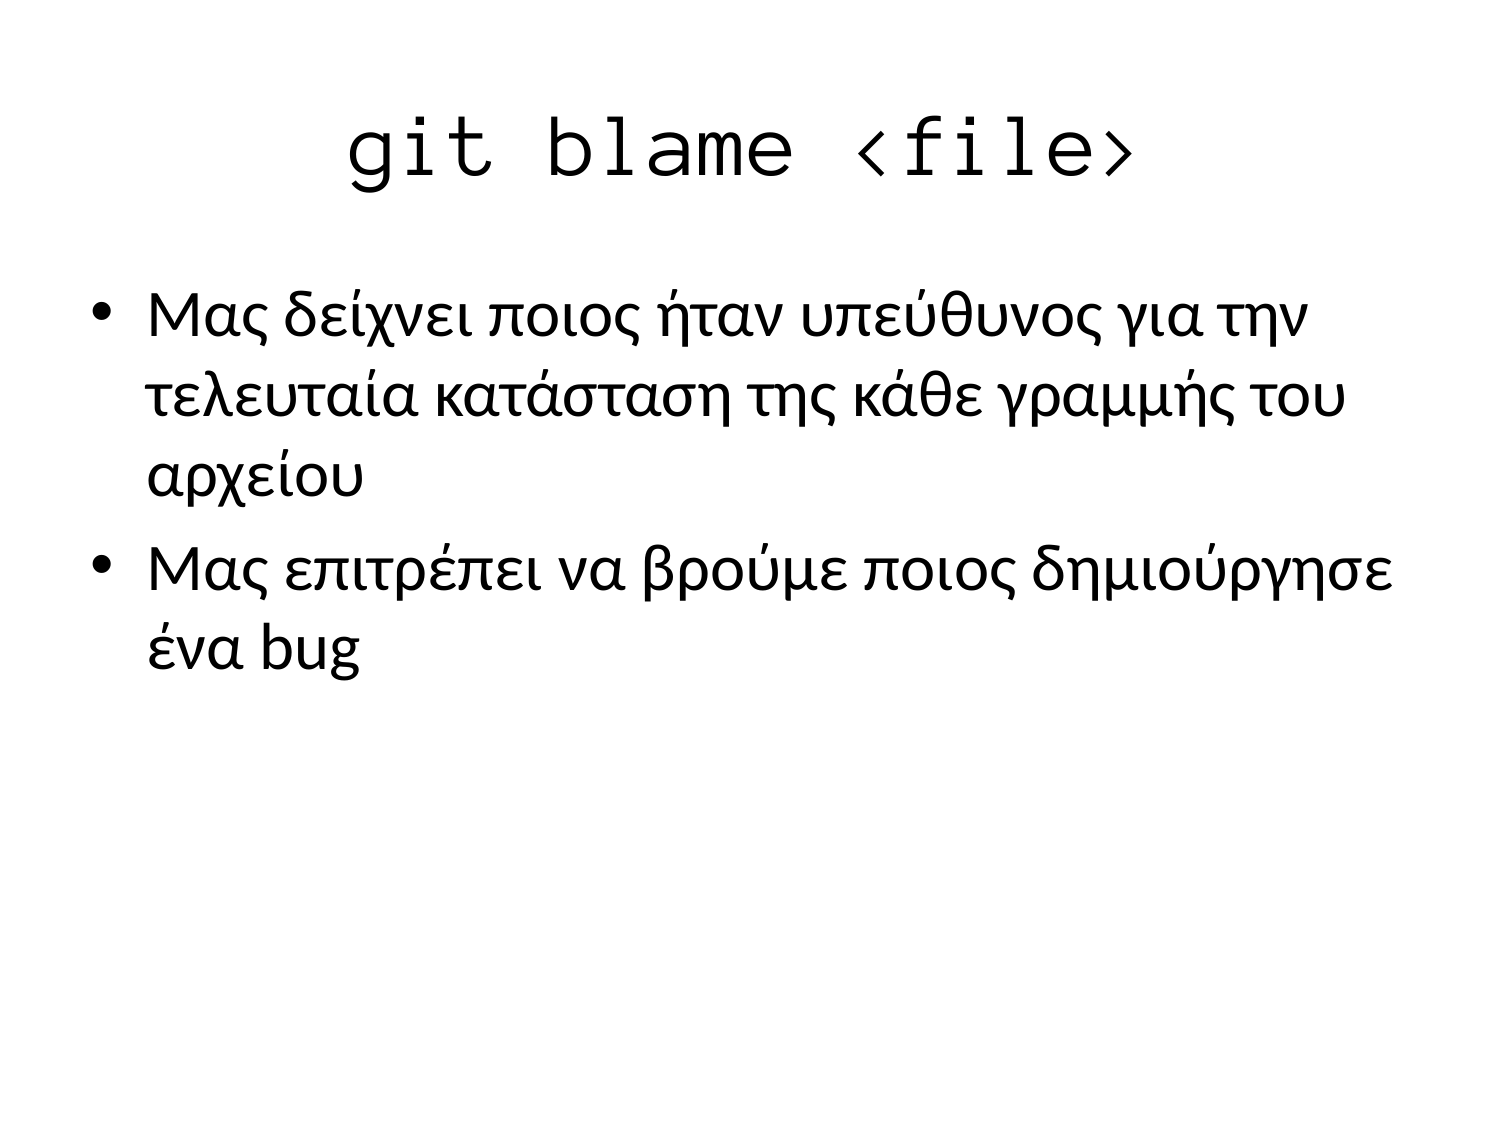

# git blame <file>
Μας δείχνει ποιος ήταν υπεύθυνος για την τελευταία κατάσταση της κάθε γραμμής του αρχείου
Μας επιτρέπει να βρούμε ποιος δημιούργησε ένα bug